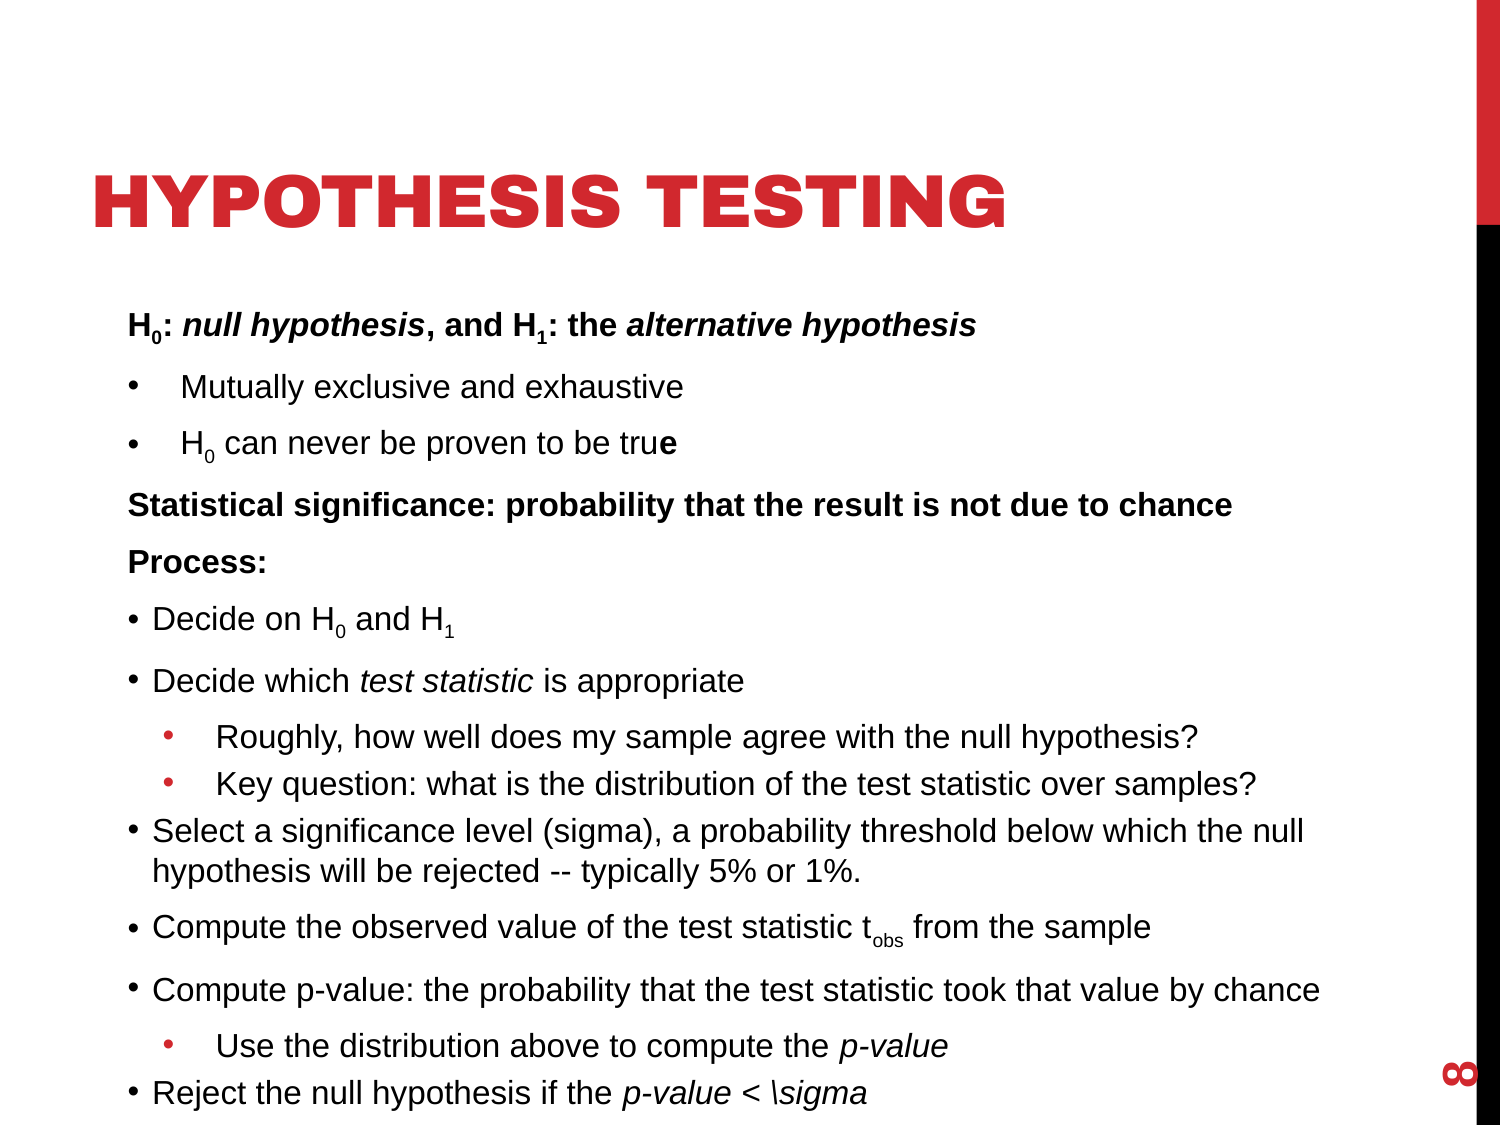

# Hypothesis Testing
H0: null hypothesis, and H1: the alternative hypothesis
Mutually exclusive and exhaustive
H0 can never be proven to be true
Statistical significance: probability that the result is not due to chance
Process:
Decide on H0 and H1
Decide which test statistic is appropriate
Roughly, how well does my sample agree with the null hypothesis?
Key question: what is the distribution of the test statistic over samples?
Select a significance level (sigma), a probability threshold below which the null hypothesis will be rejected -- typically 5% or 1%.
Compute the observed value of the test statistic tobs from the sample
Compute p-value: the probability that the test statistic took that value by chance
Use the distribution above to compute the p-value
Reject the null hypothesis if the p-value < \sigma

8